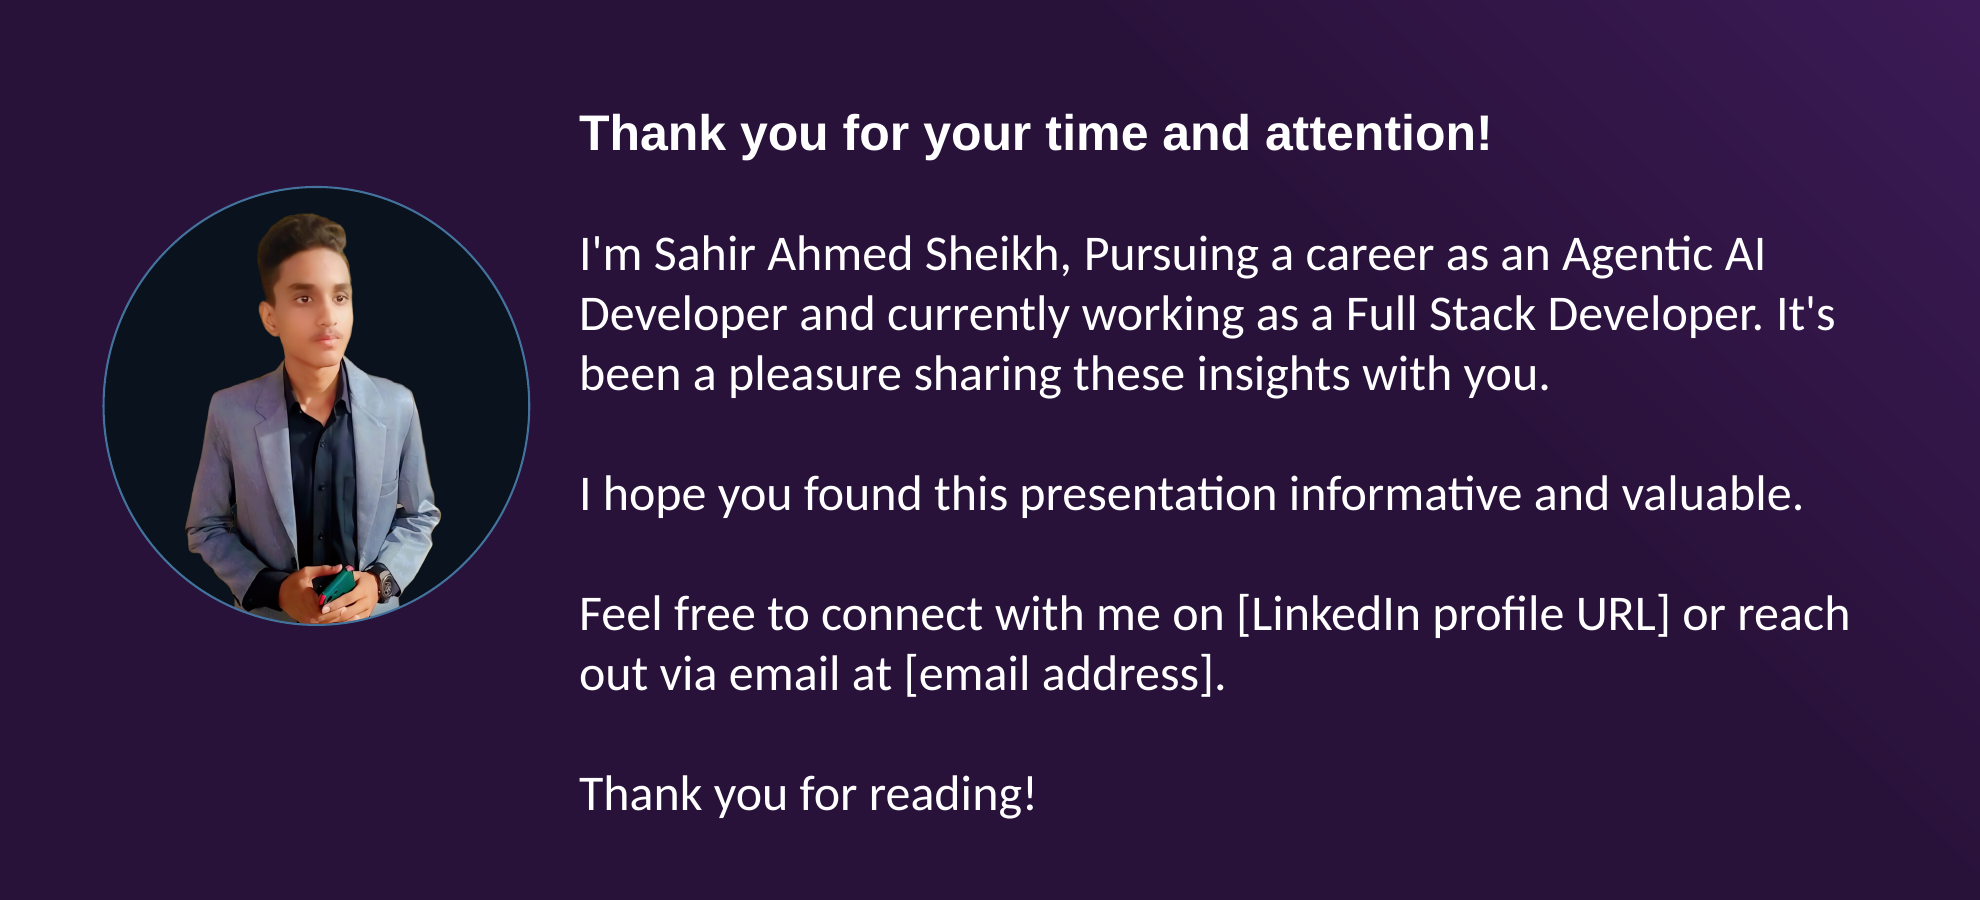

Thank you for your time and attention!
I'm Sahir Ahmed Sheikh, Pursuing a career as an Agentic AI Developer and currently working as a Full Stack Developer. It's been a pleasure sharing these insights with you.
I hope you found this presentation informative and valuable.
Feel free to connect with me on [LinkedIn profile URL] or reach out via email at [email address].
Thank you for reading!